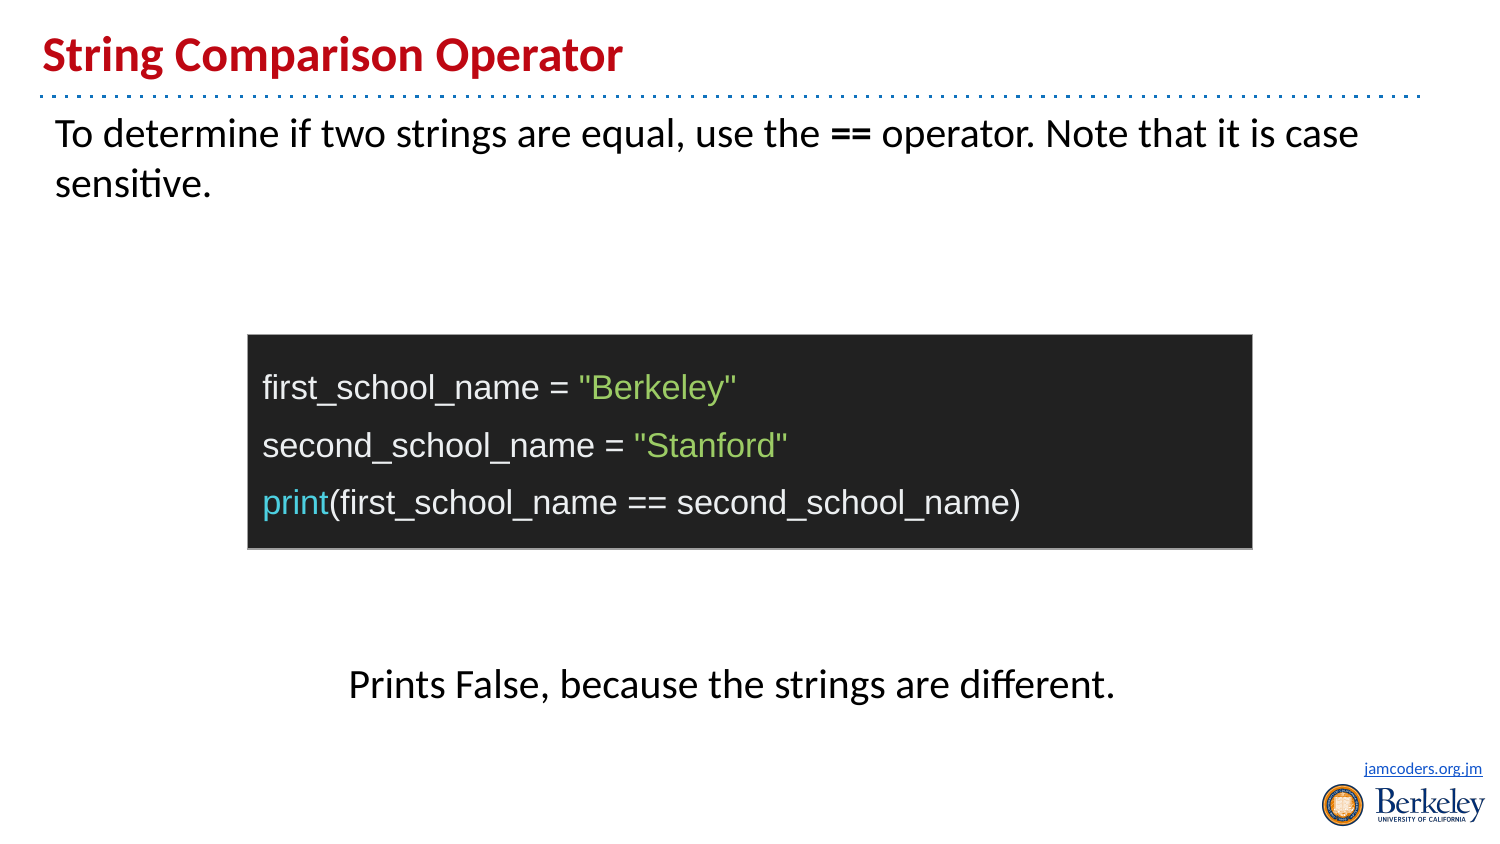

# String Comparison Operator
To determine if two strings are equal, use the == operator. Note that it is case sensitive.

Prints False, because the strings are different.

| first\_school\_name = "Berkeley" second\_school\_name = "Stanford" print(first\_school\_name == second\_school\_name) |
| --- |